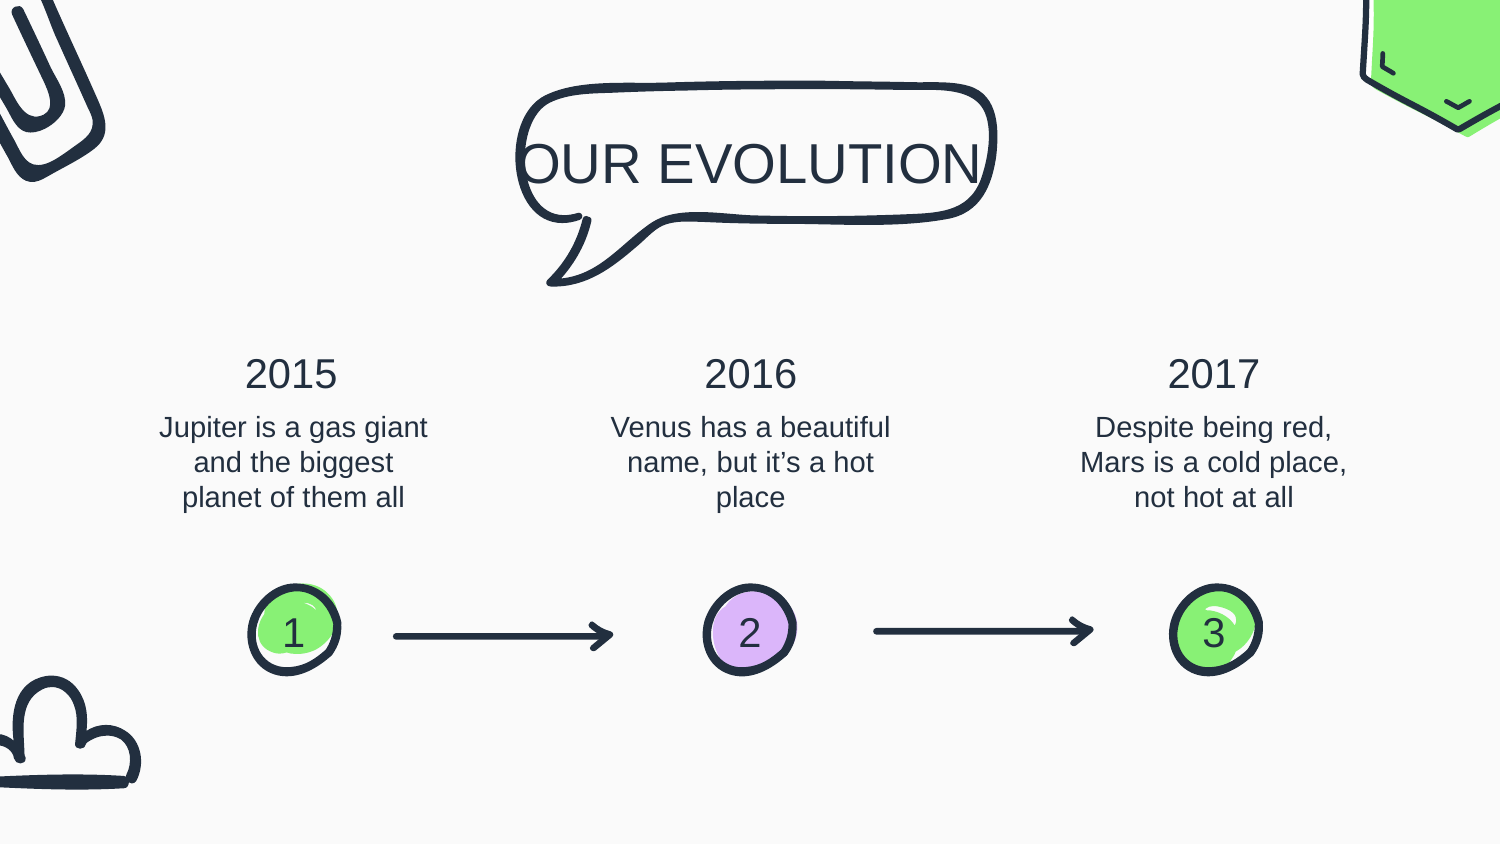

# OUR EVOLUTION
2015
2016
2017
Jupiter is a gas giant and the biggest planet of them all
Venus has a beautiful name, but it’s a hot place
Despite being red, Mars is a cold place, not hot at all

1
2
3